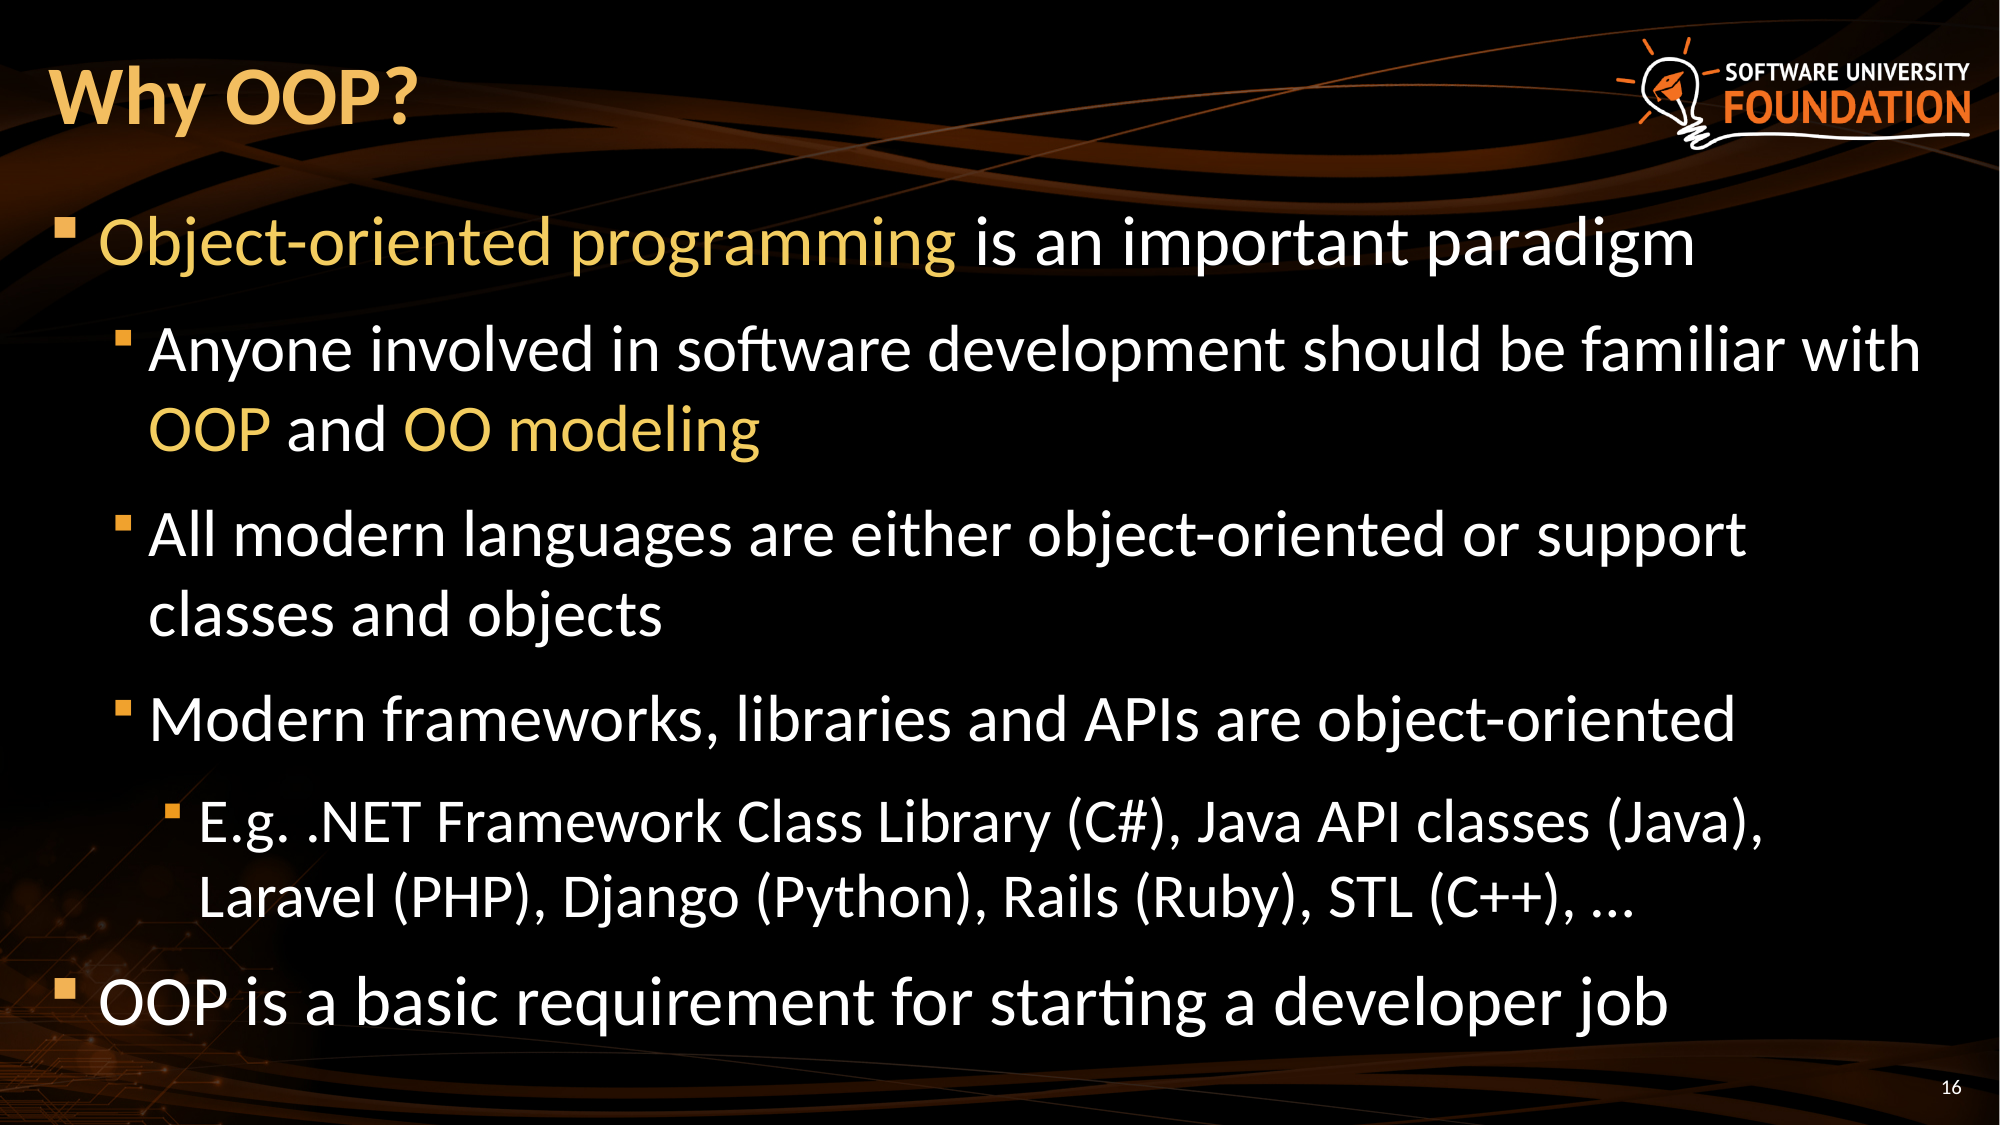

# Why OOP?
Object-oriented programming is an important paradigm
Anyone involved in software development should be familiar with OOP and OO modeling
All modern languages are either object-oriented or support classes and objects
Modern frameworks, libraries and APIs are object-oriented
E.g. .NET Framework Class Library (C#), Java API classes (Java), Laravel (PHP), Django (Python), Rails (Ruby), STL (C++), …
OOP is a basic requirement for starting a developer job
16